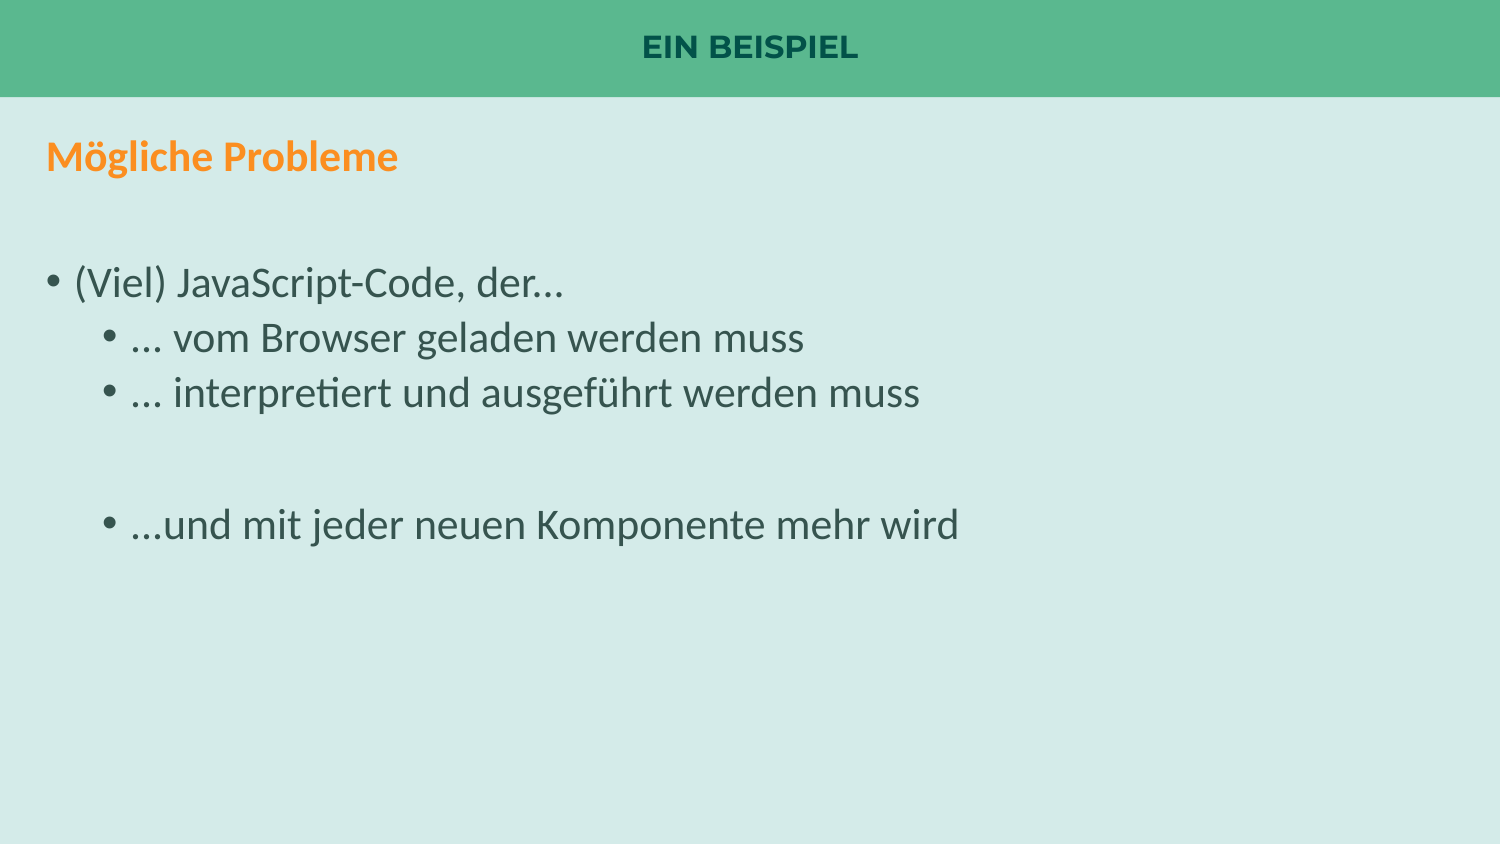

# Ein Beispiel
Mögliche Probleme

(Viel) JavaScript-Code, der...
... vom Browser geladen werden muss
... interpretiert und ausgeführt werden muss

...und mit jeder neuen Komponente mehr wird